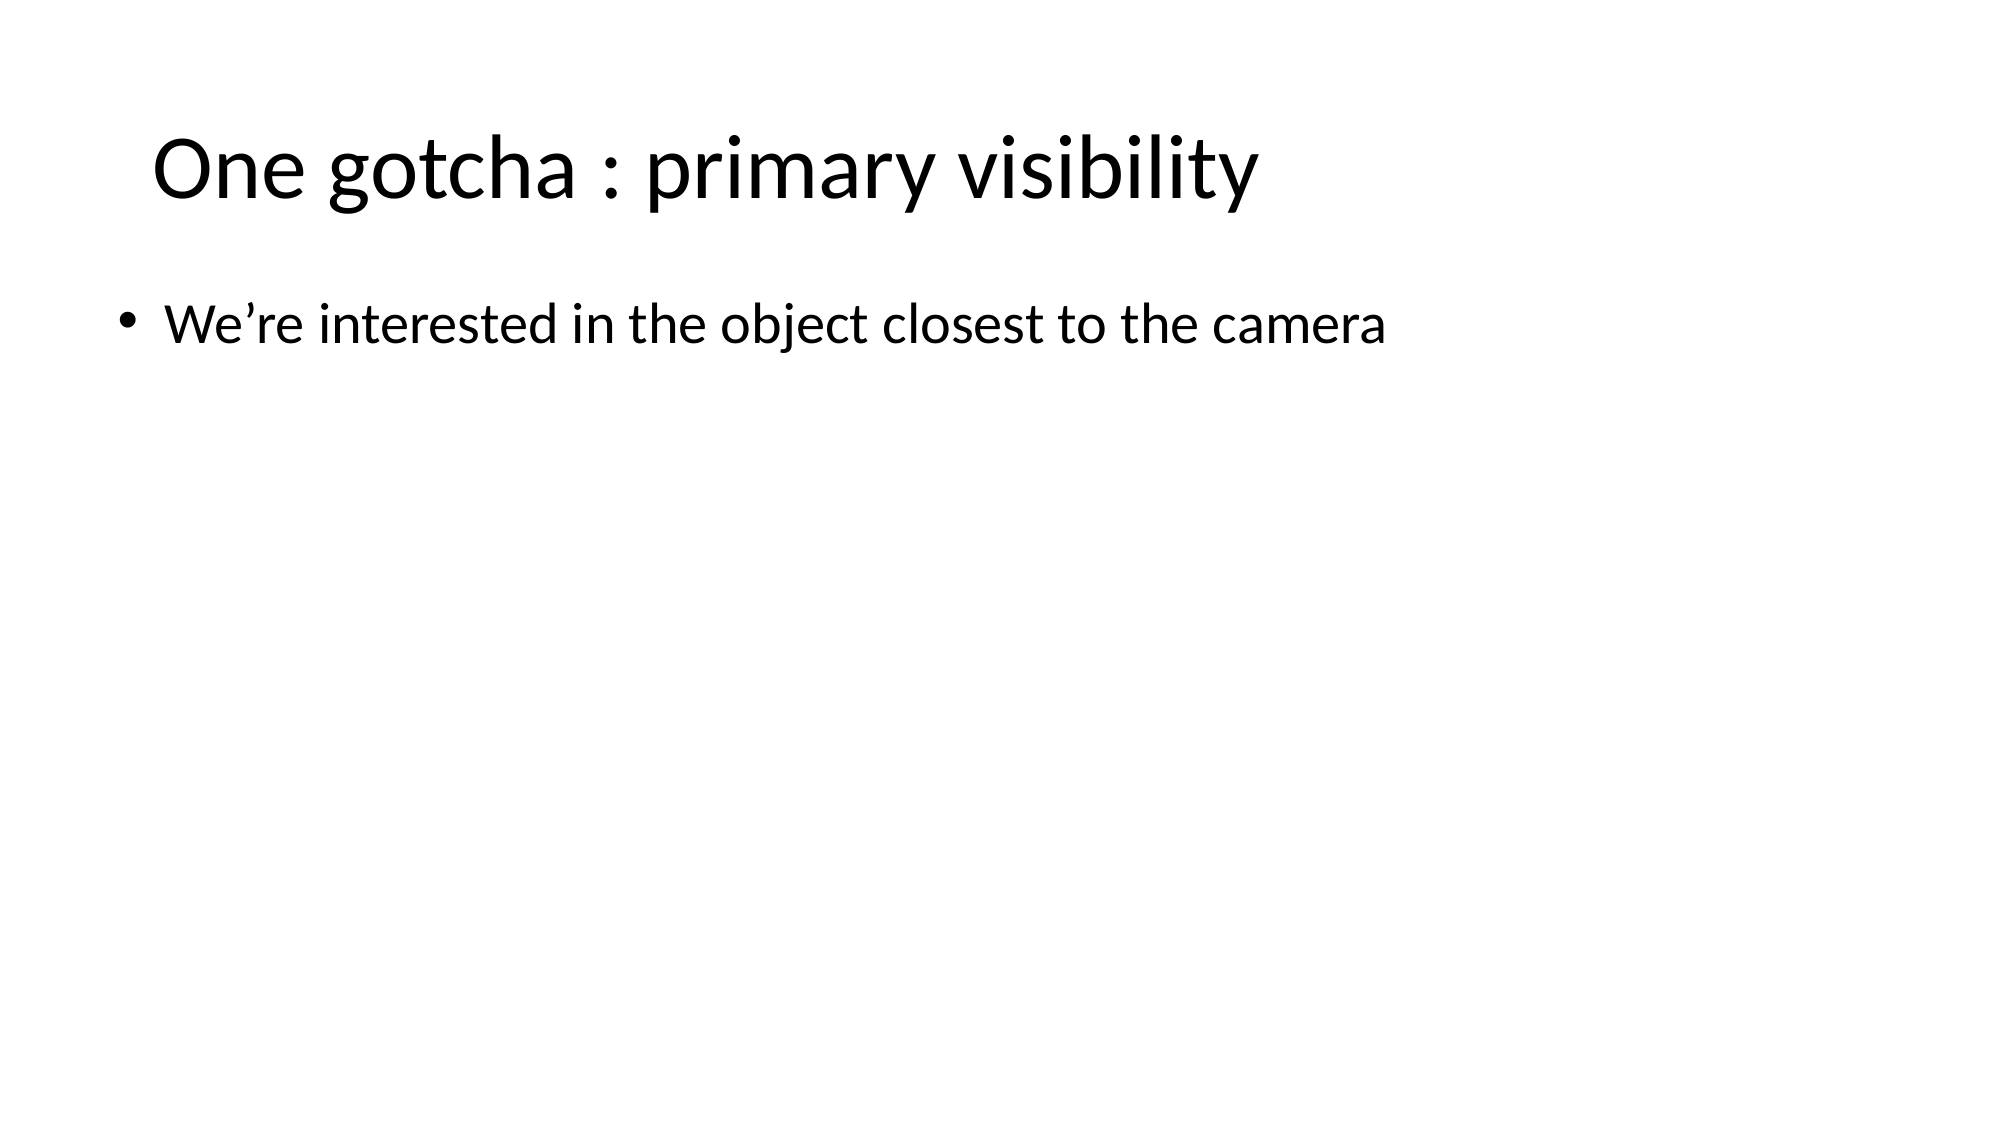

# One gotcha : primary visibility
We’re interested in the object closest to the camera